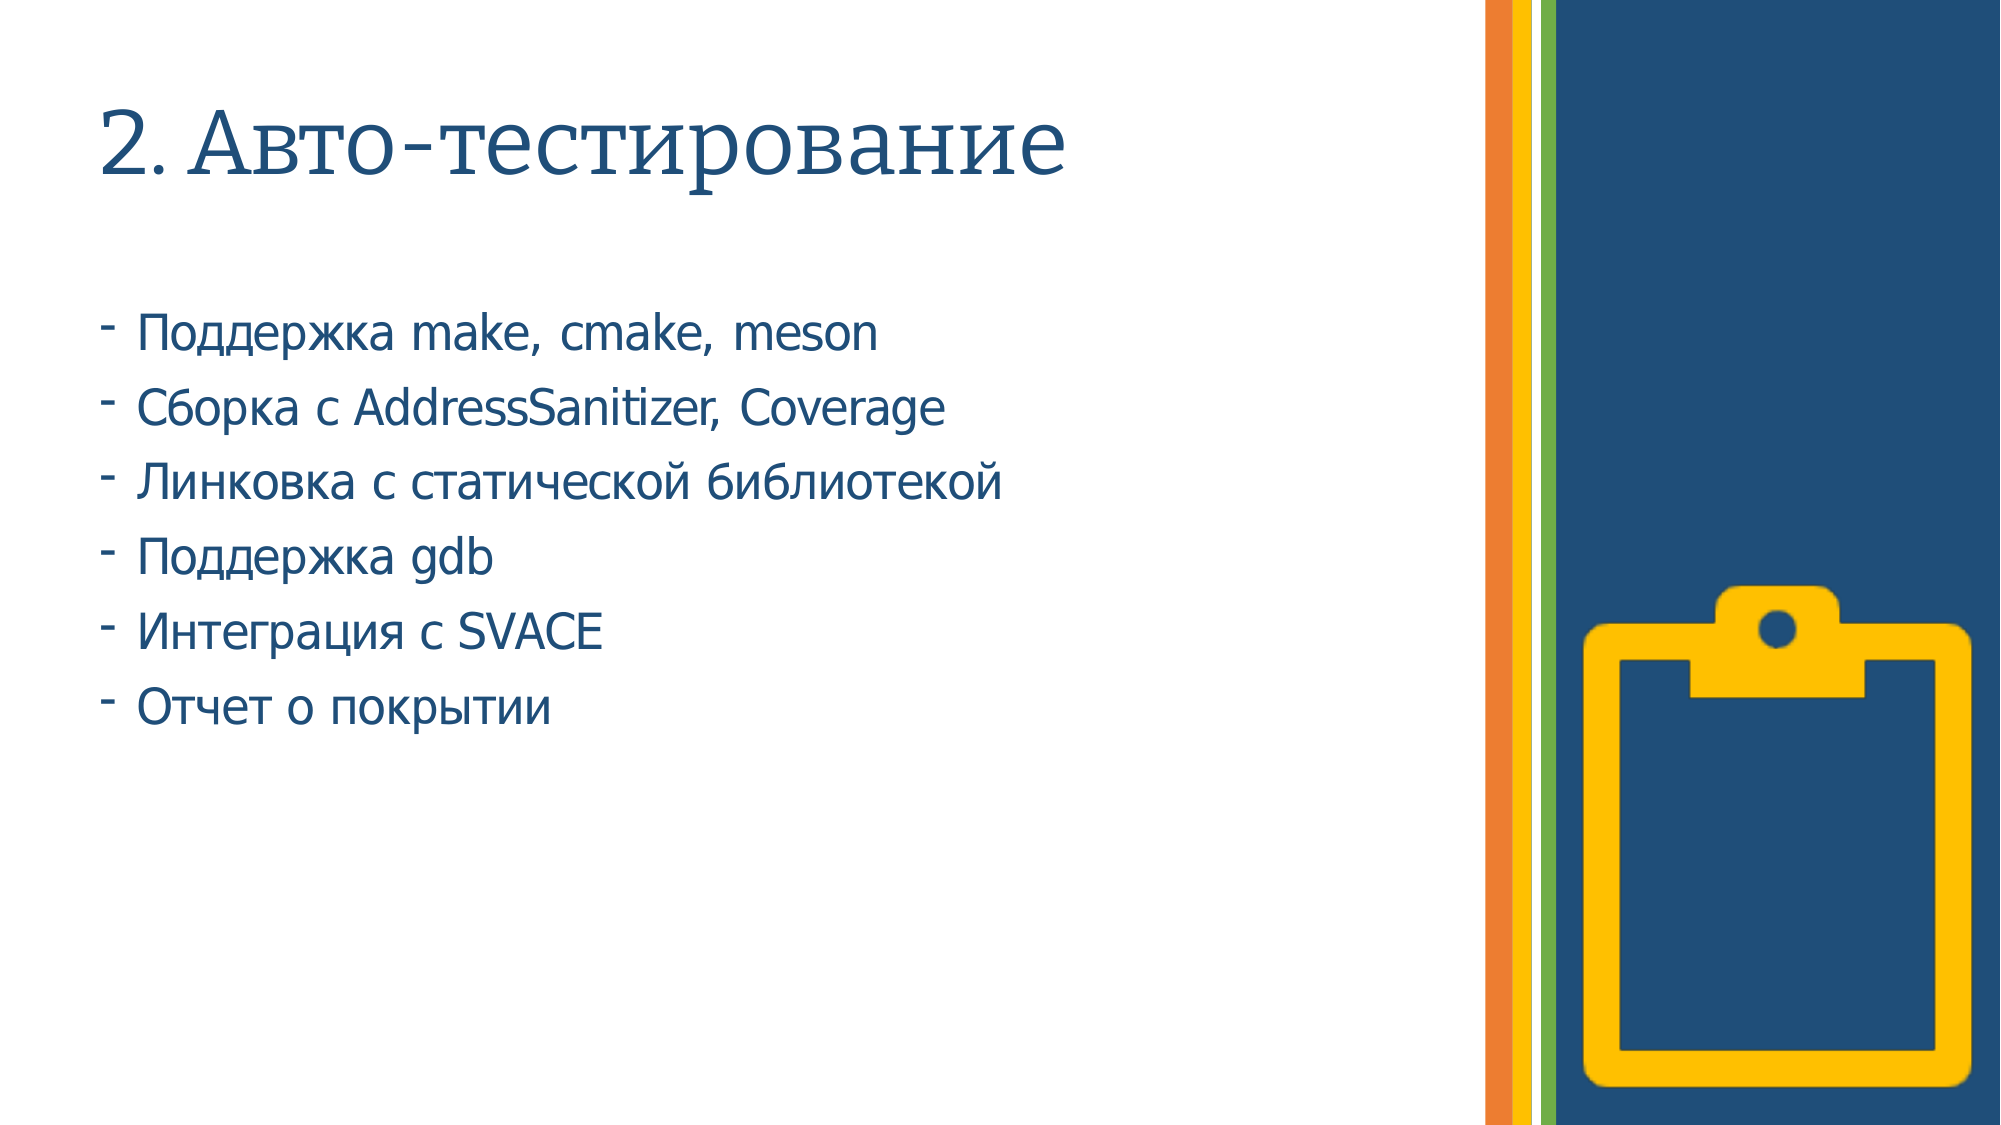

# 2. Авто-тестирование
Поддержка make, cmake, meson
Сборка с AddressSanitizer, Coverage
Линковка c статической библиотекой
Поддержка gdb
Интеграция с SVACE
Отчет о покрытии